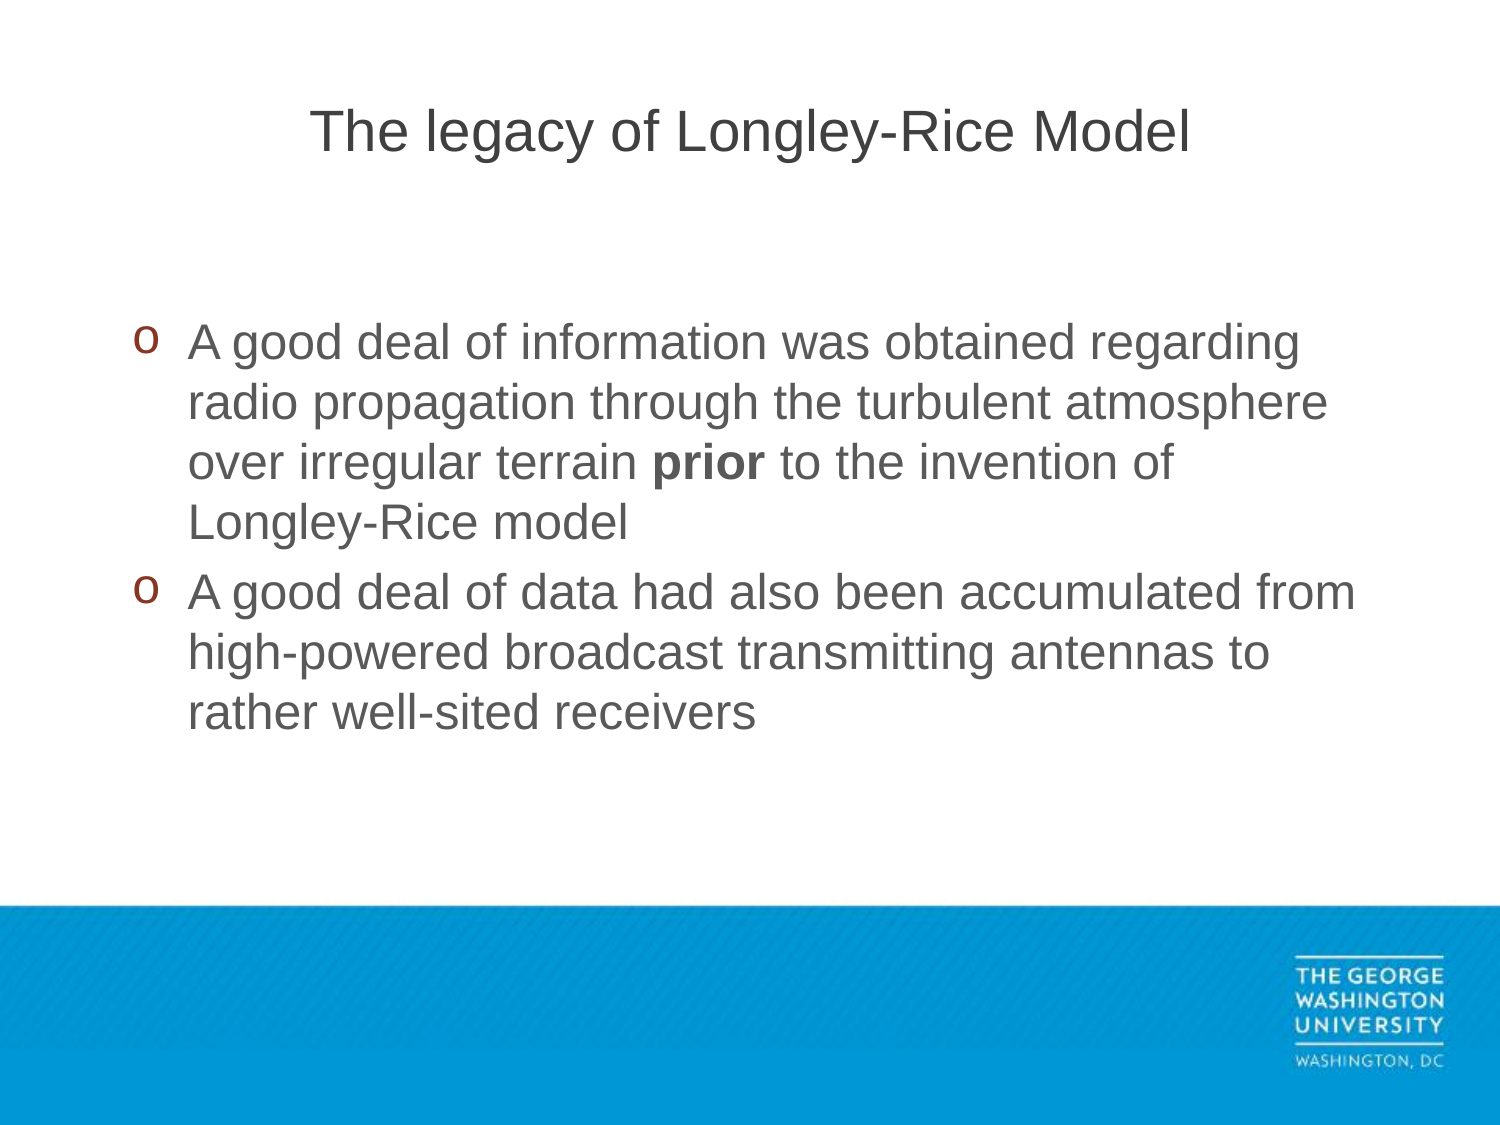

# The legacy of Longley-Rice Model
A good deal of information was obtained regarding radio propagation through the turbulent atmosphere over irregular terrain prior to the invention of Longley-Rice model
A good deal of data had also been accumulated from high-powered broadcast transmitting antennas to rather well-sited receivers